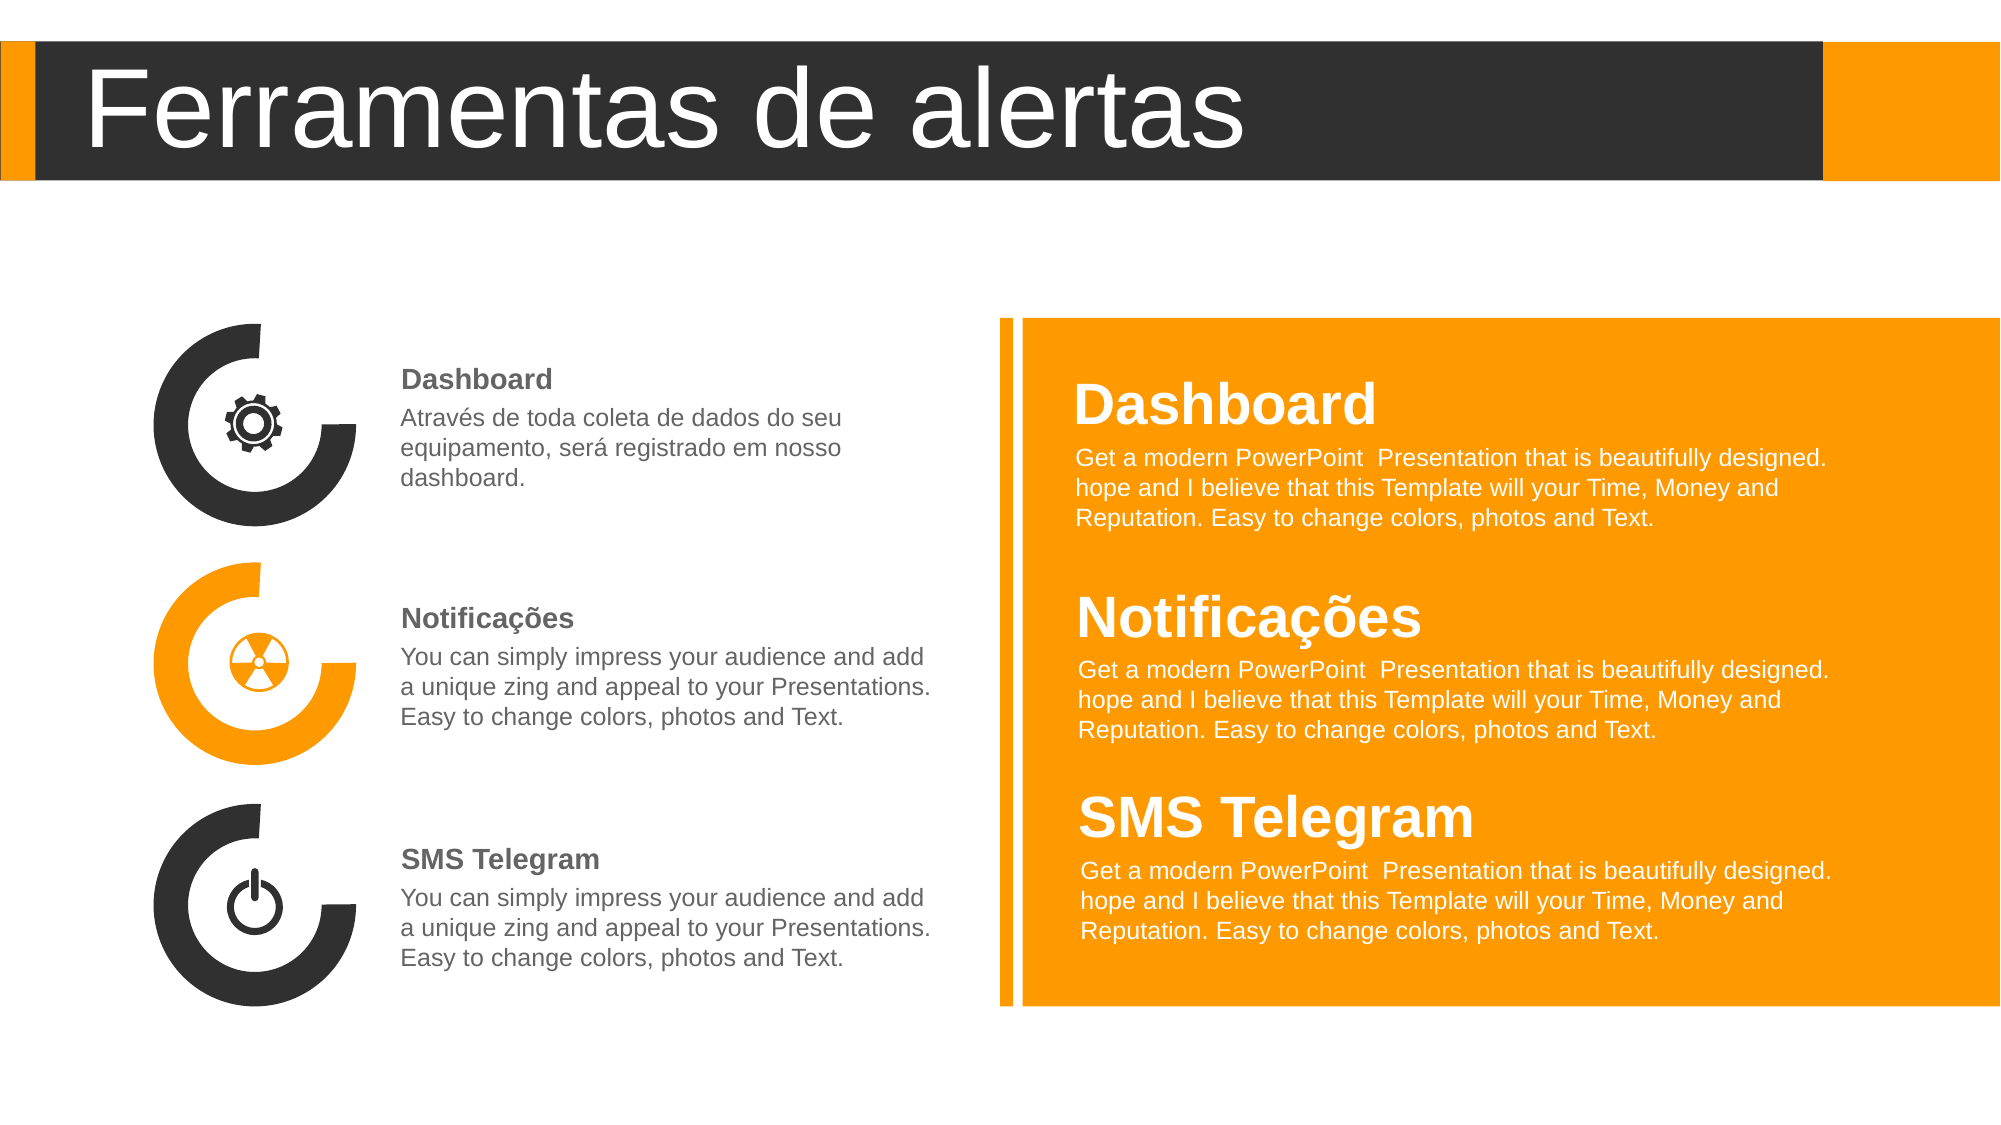

Ferramentas de alertas

Dashboard
Através de toda coleta de dados do seu equipamento, será registrado em nosso dashboard.
Dashboard
Get a modern PowerPoint  Presentation that is beautifully designed. hope and I believe that this Template will your Time, Money and Reputation. Easy to change colors, photos and Text.

Notificações
Get a modern PowerPoint  Presentation that is beautifully designed. hope and I believe that this Template will your Time, Money and Reputation. Easy to change colors, photos and Text.
Notificações
You can simply impress your audience and add a unique zing and appeal to your Presentations. Easy to change colors, photos and Text.

SMS Telegram
Get a modern PowerPoint  Presentation that is beautifully designed. hope and I believe that this Template will your Time, Money and Reputation. Easy to change colors, photos and Text.

SMS Telegram
You can simply impress your audience and add a unique zing and appeal to your Presentations. Easy to change colors, photos and Text.